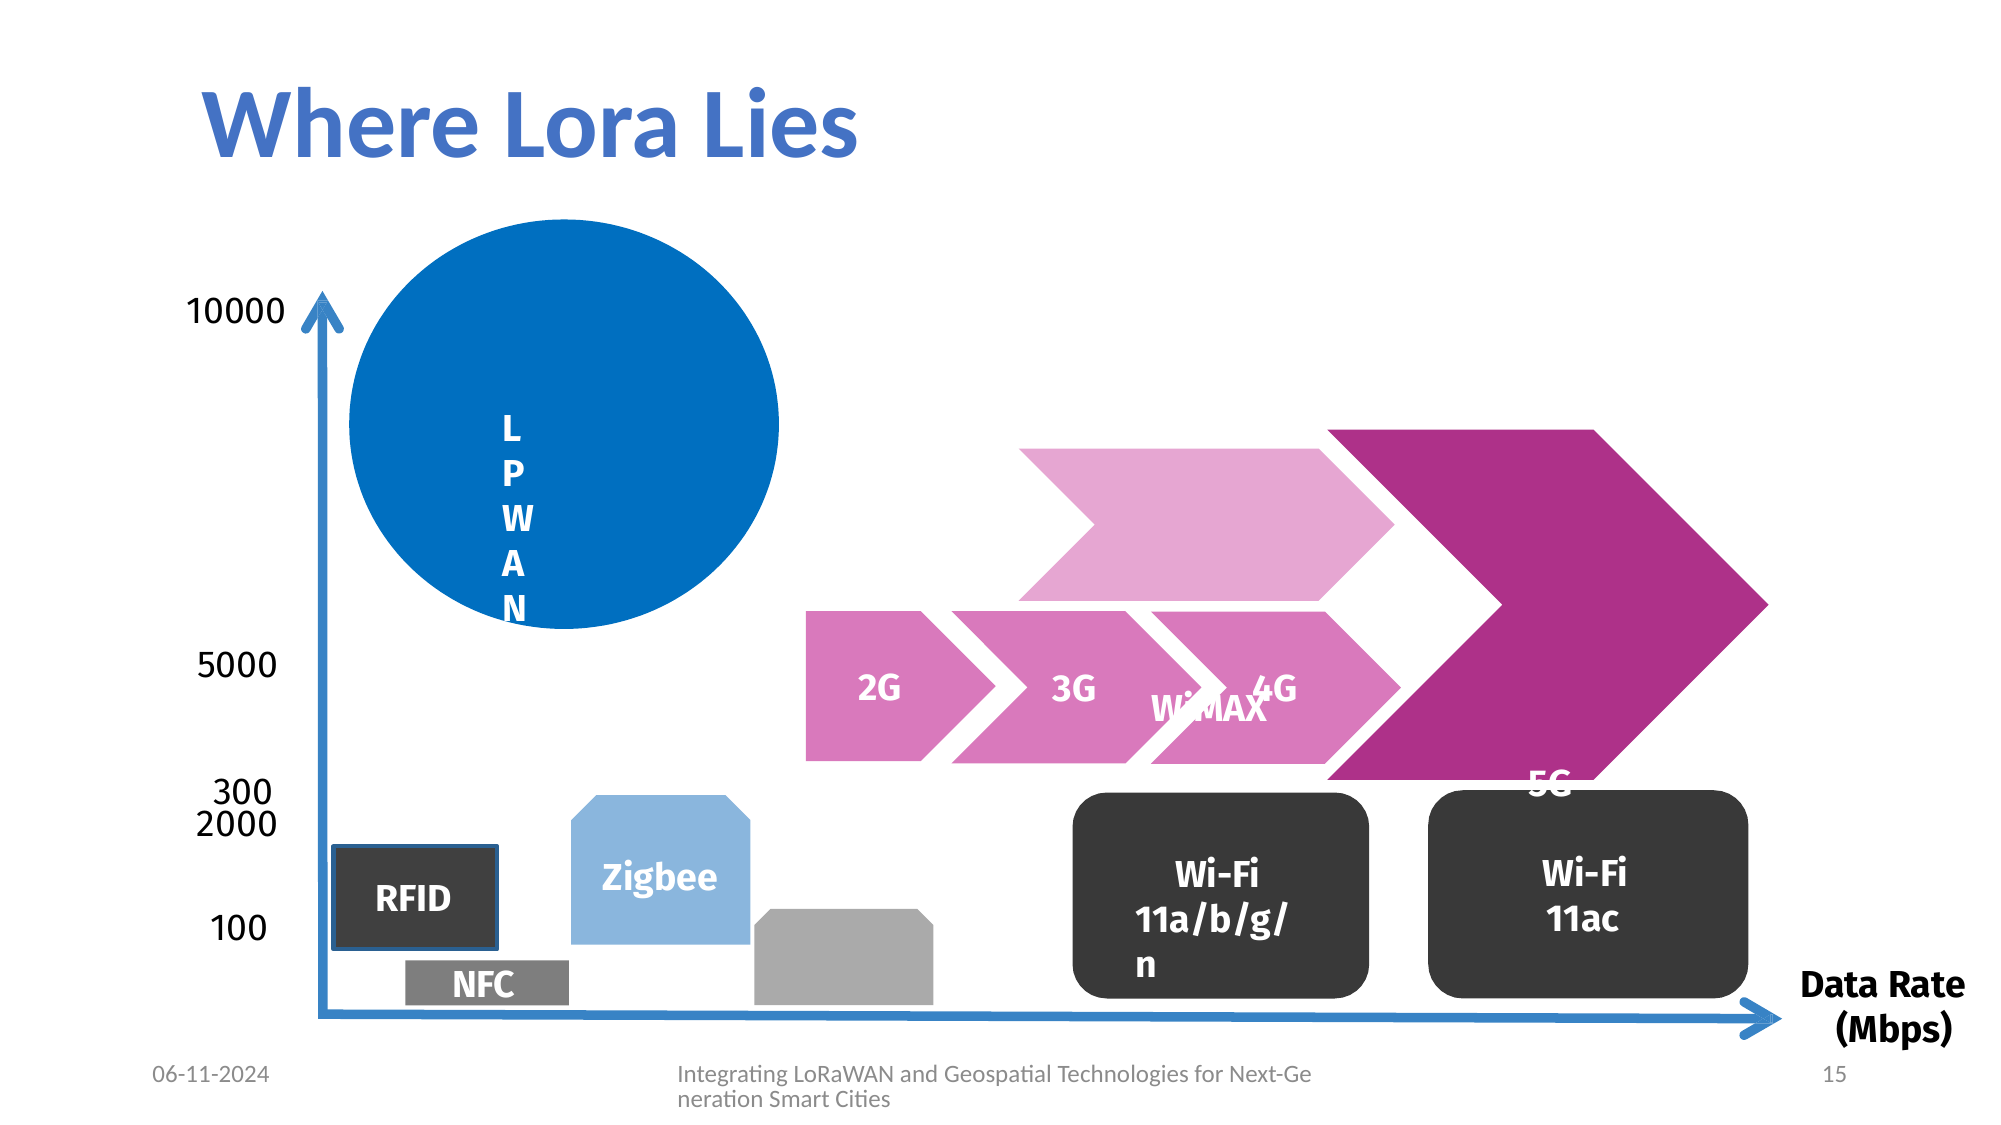

Where Lora Lies

10000

LPWAN
5000
WiMAX
5G
2000

2G
3G
4G
300

Wi-Fi
11ac
Wi-Fi  11a/b/g/n
Zigbee
RFID
100

NFC
Data Rate  (Mbps)

06-11-2024
Integrating LoRaWAN and Geospatial Technologies for Next-Generation Smart Cities
15